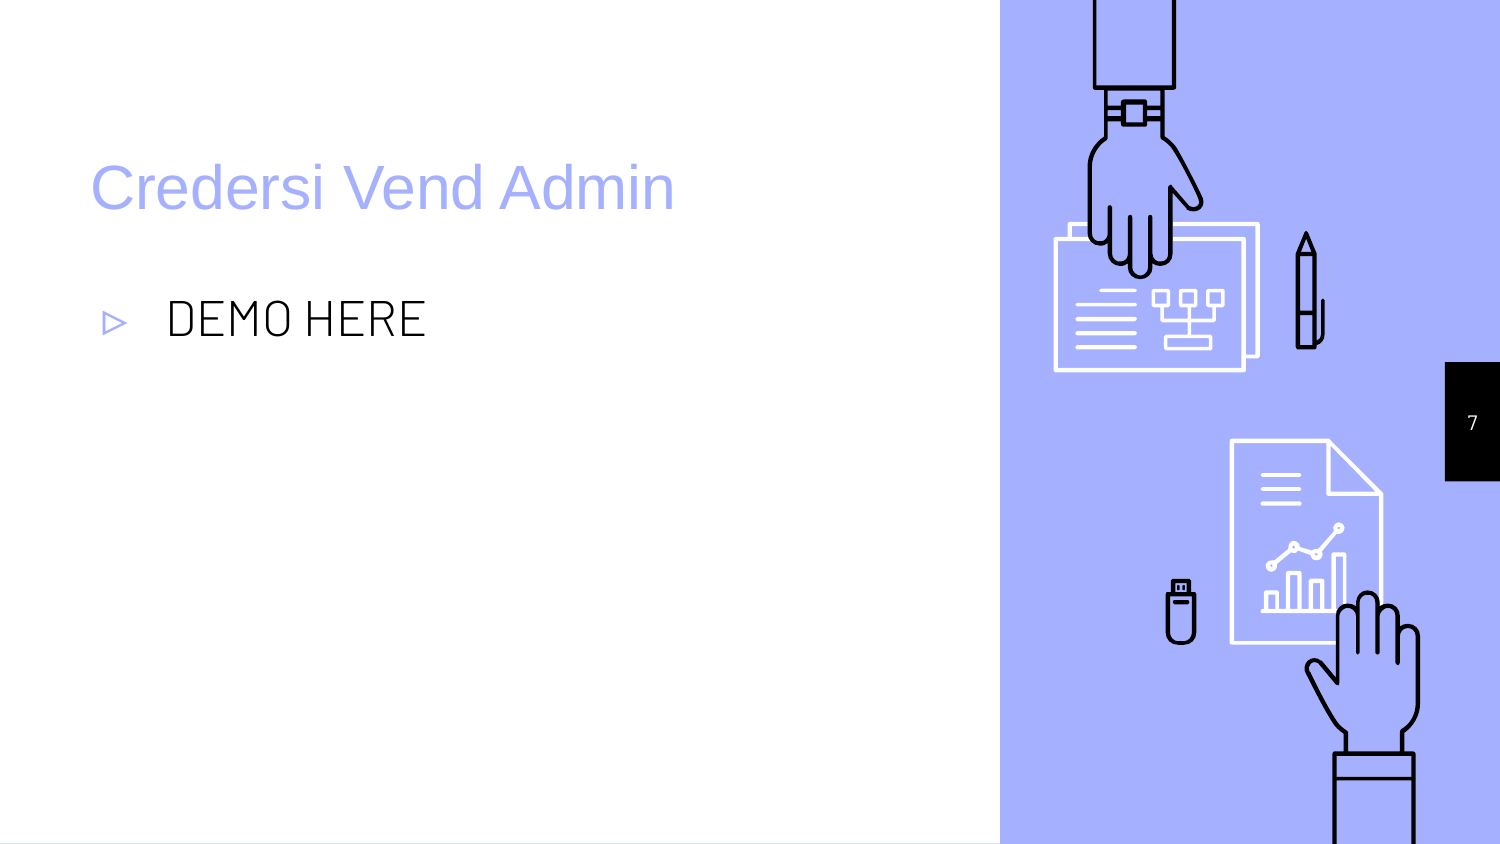

# Credersi Vend Admin
DEMO HERE
7